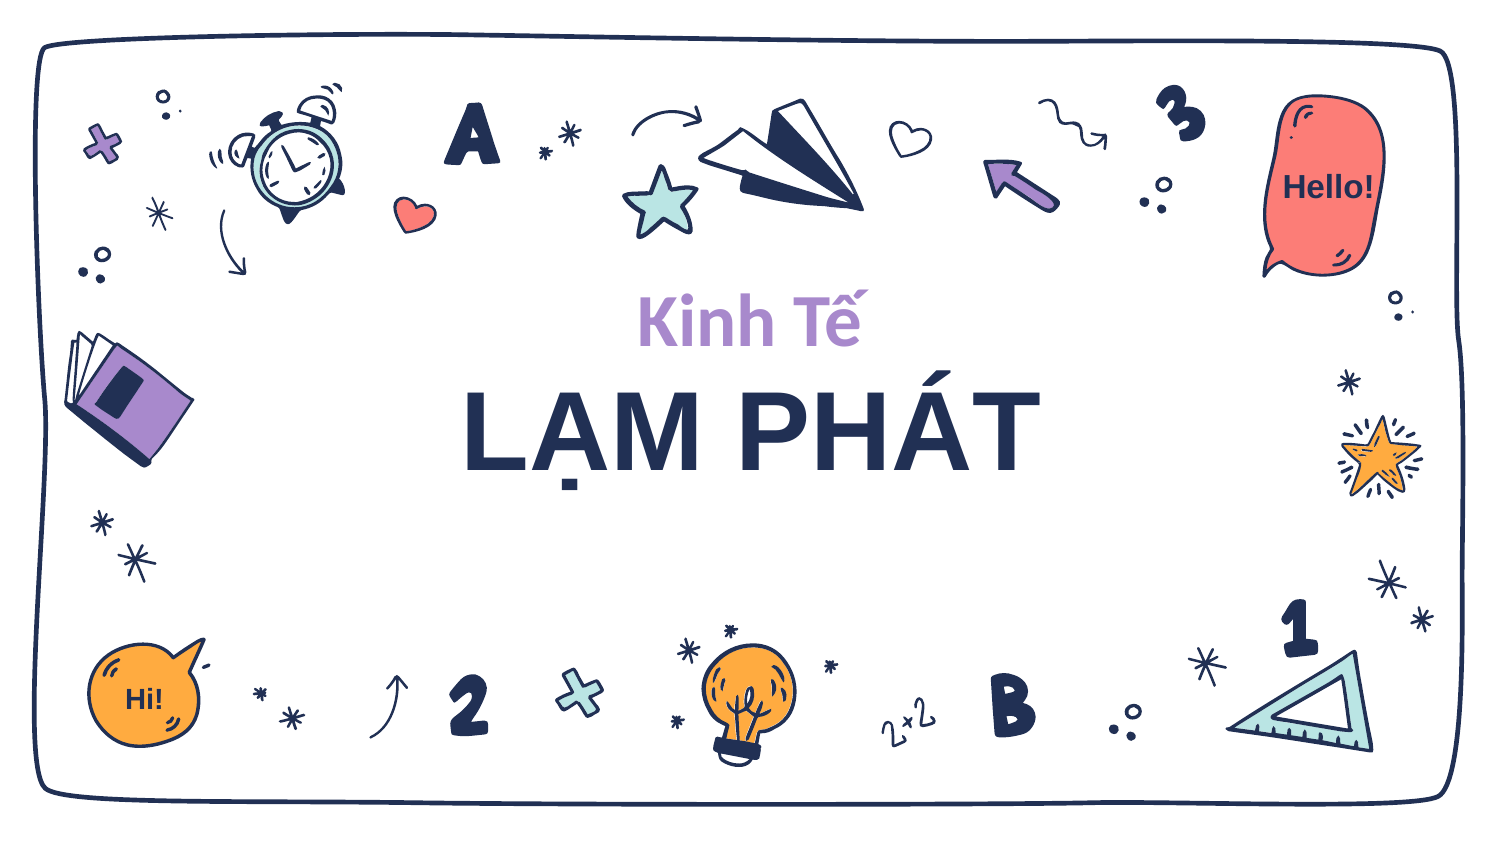

Hello!

Kinh Tế

# LẠM PHÁT

Hi!